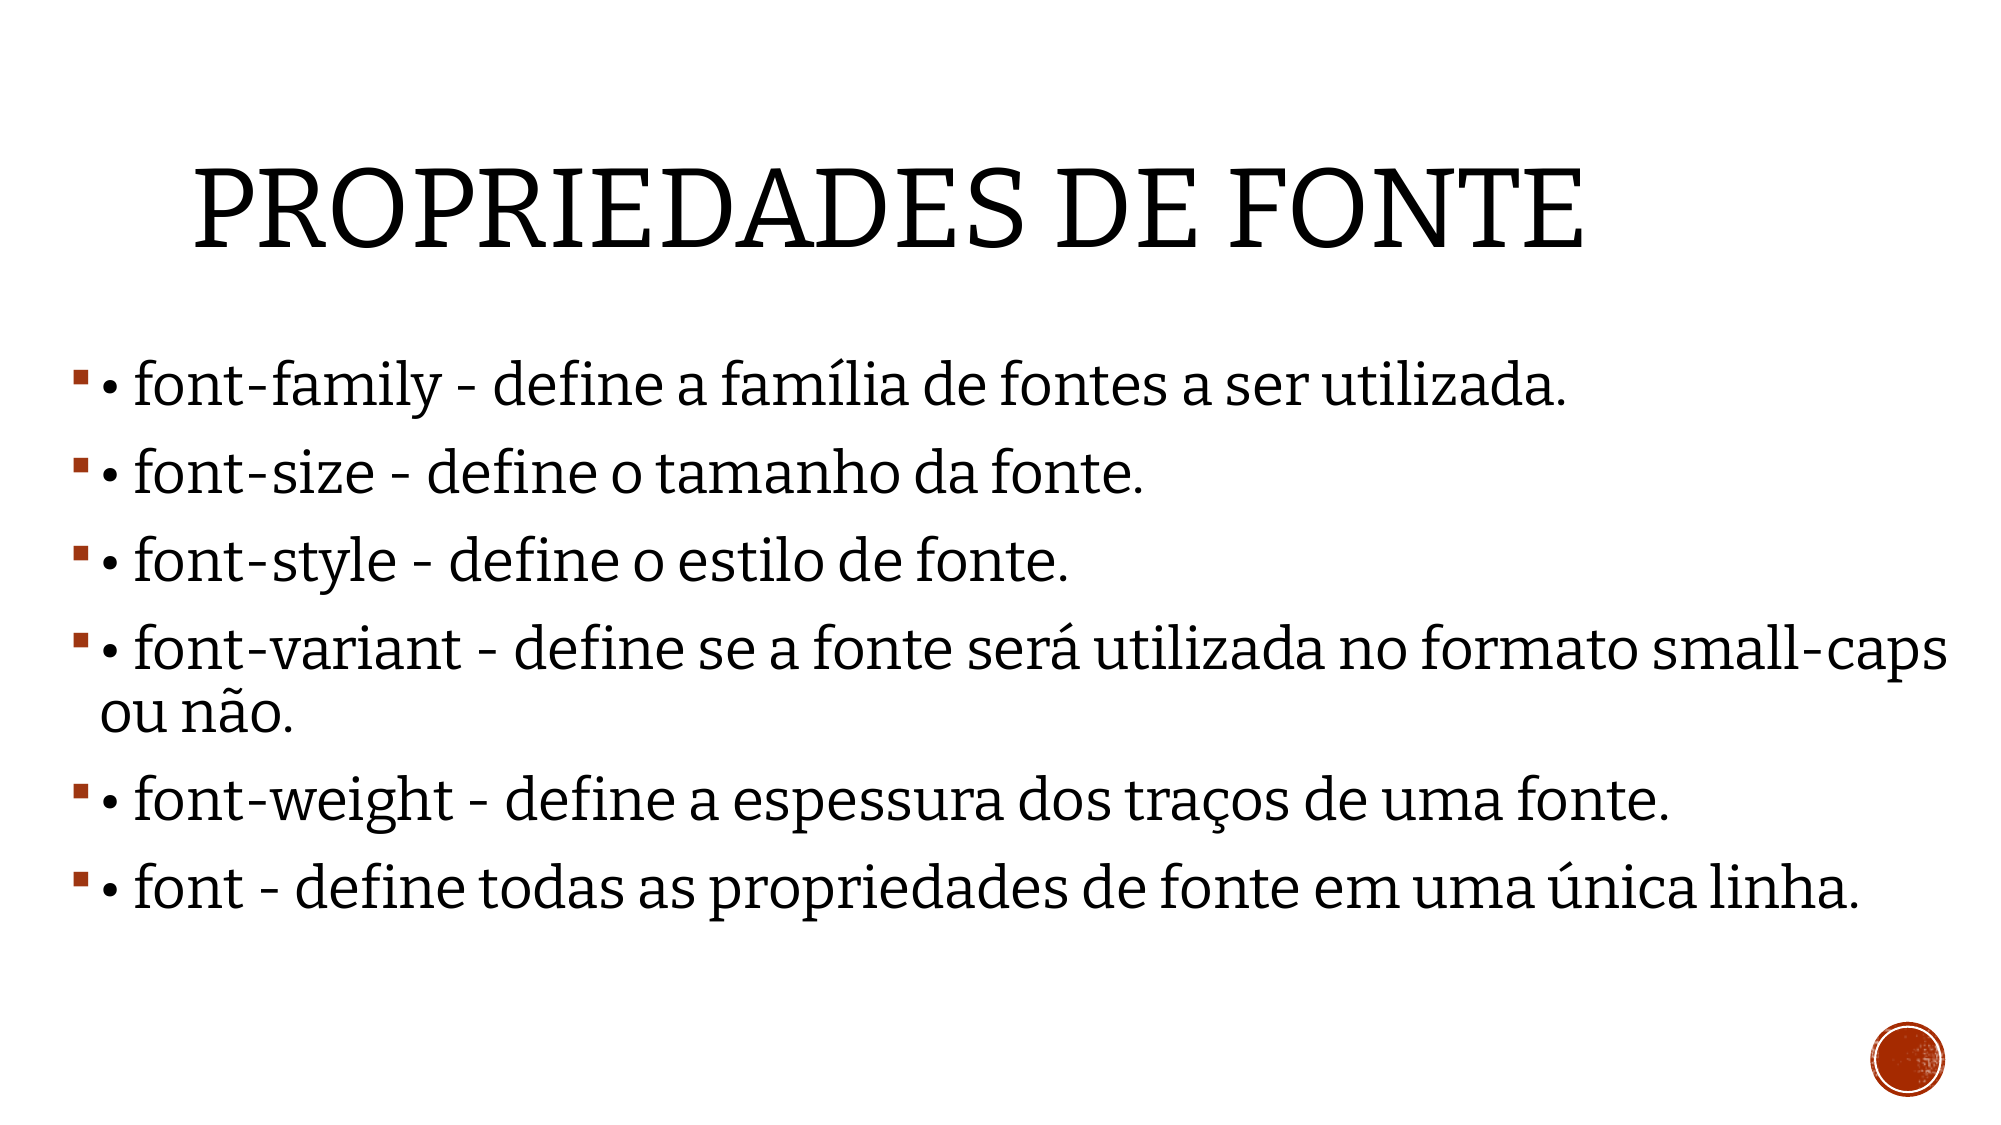

# Propriedades de fonte
• font-family - define a família de fontes a ser utilizada.
• font-size - define o tamanho da fonte.
• font-style - define o estilo de fonte.
• font-variant - define se a fonte será utilizada no formato small-caps ou não.
• font-weight - define a espessura dos traços de uma fonte.
• font - define todas as propriedades de fonte em uma única linha.